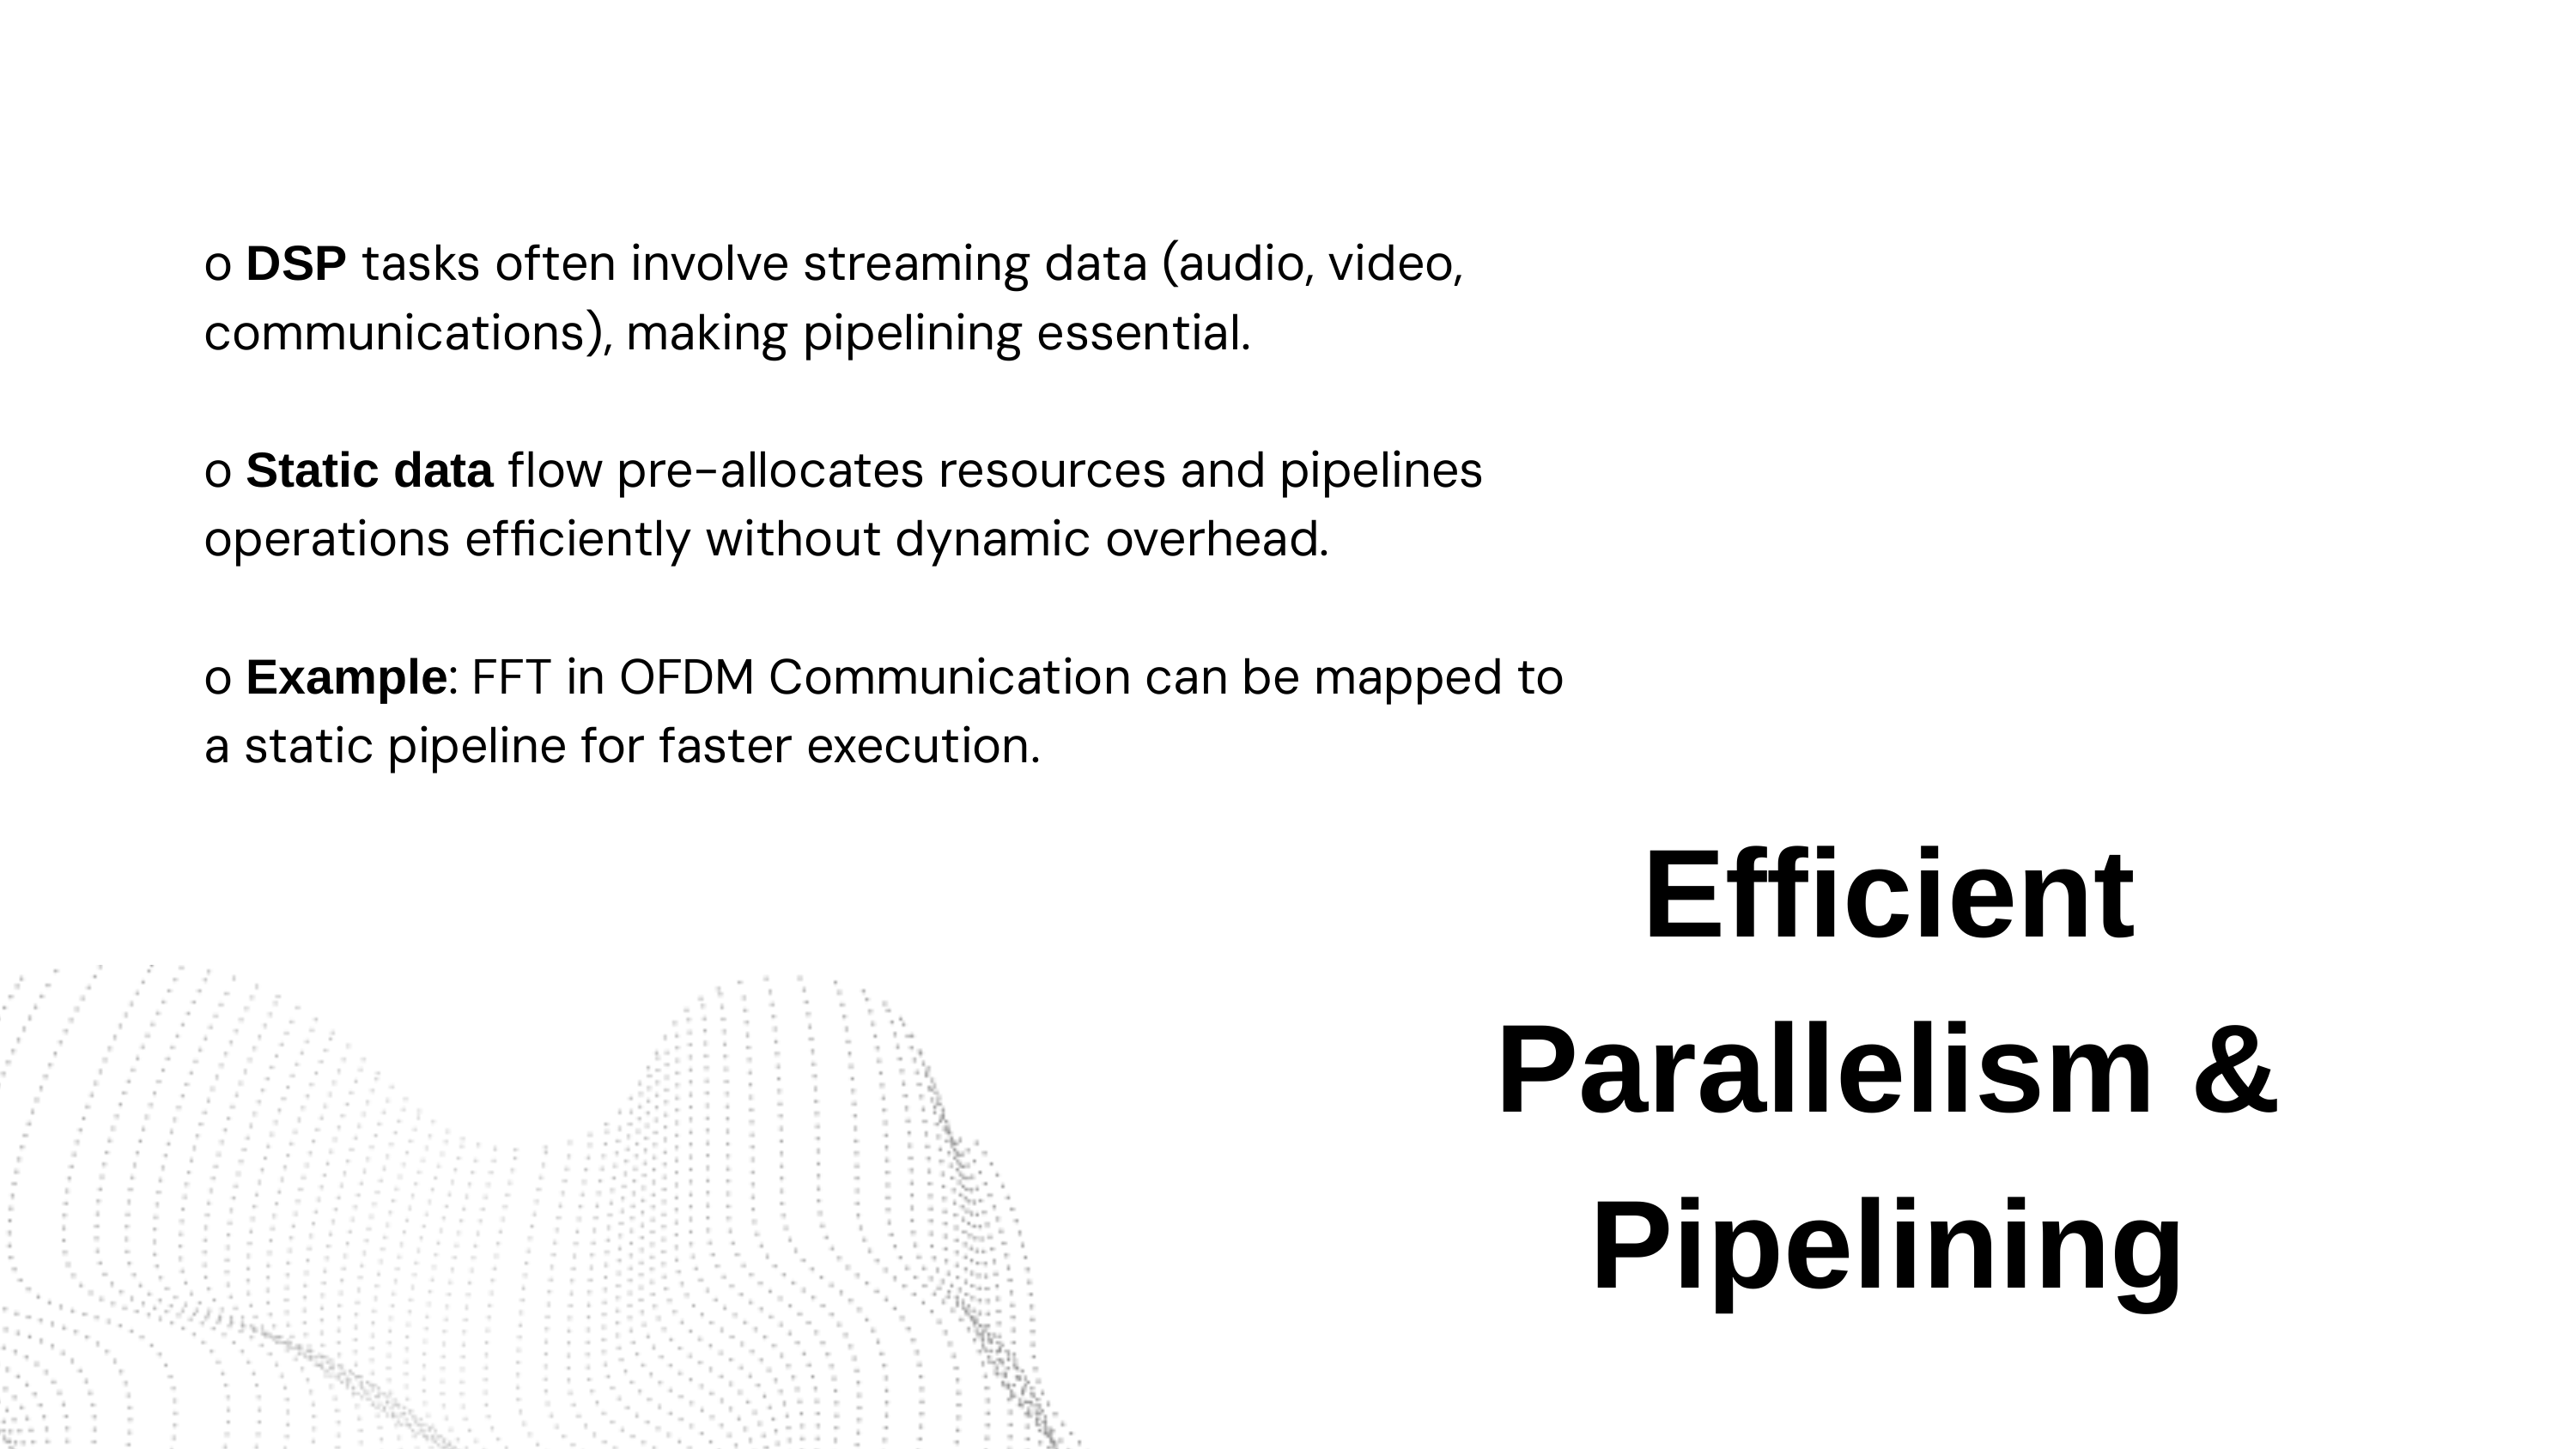

o DSP tasks often involve streaming data (audio, video, communications), making pipelining essential.

o Static data flow pre-allocates resources and pipelines operations efficiently without dynamic overhead.

o Example: FFT in OFDM Communication can be mapped to a static pipeline for faster execution.
Efficient Parallelism &
Pipelining